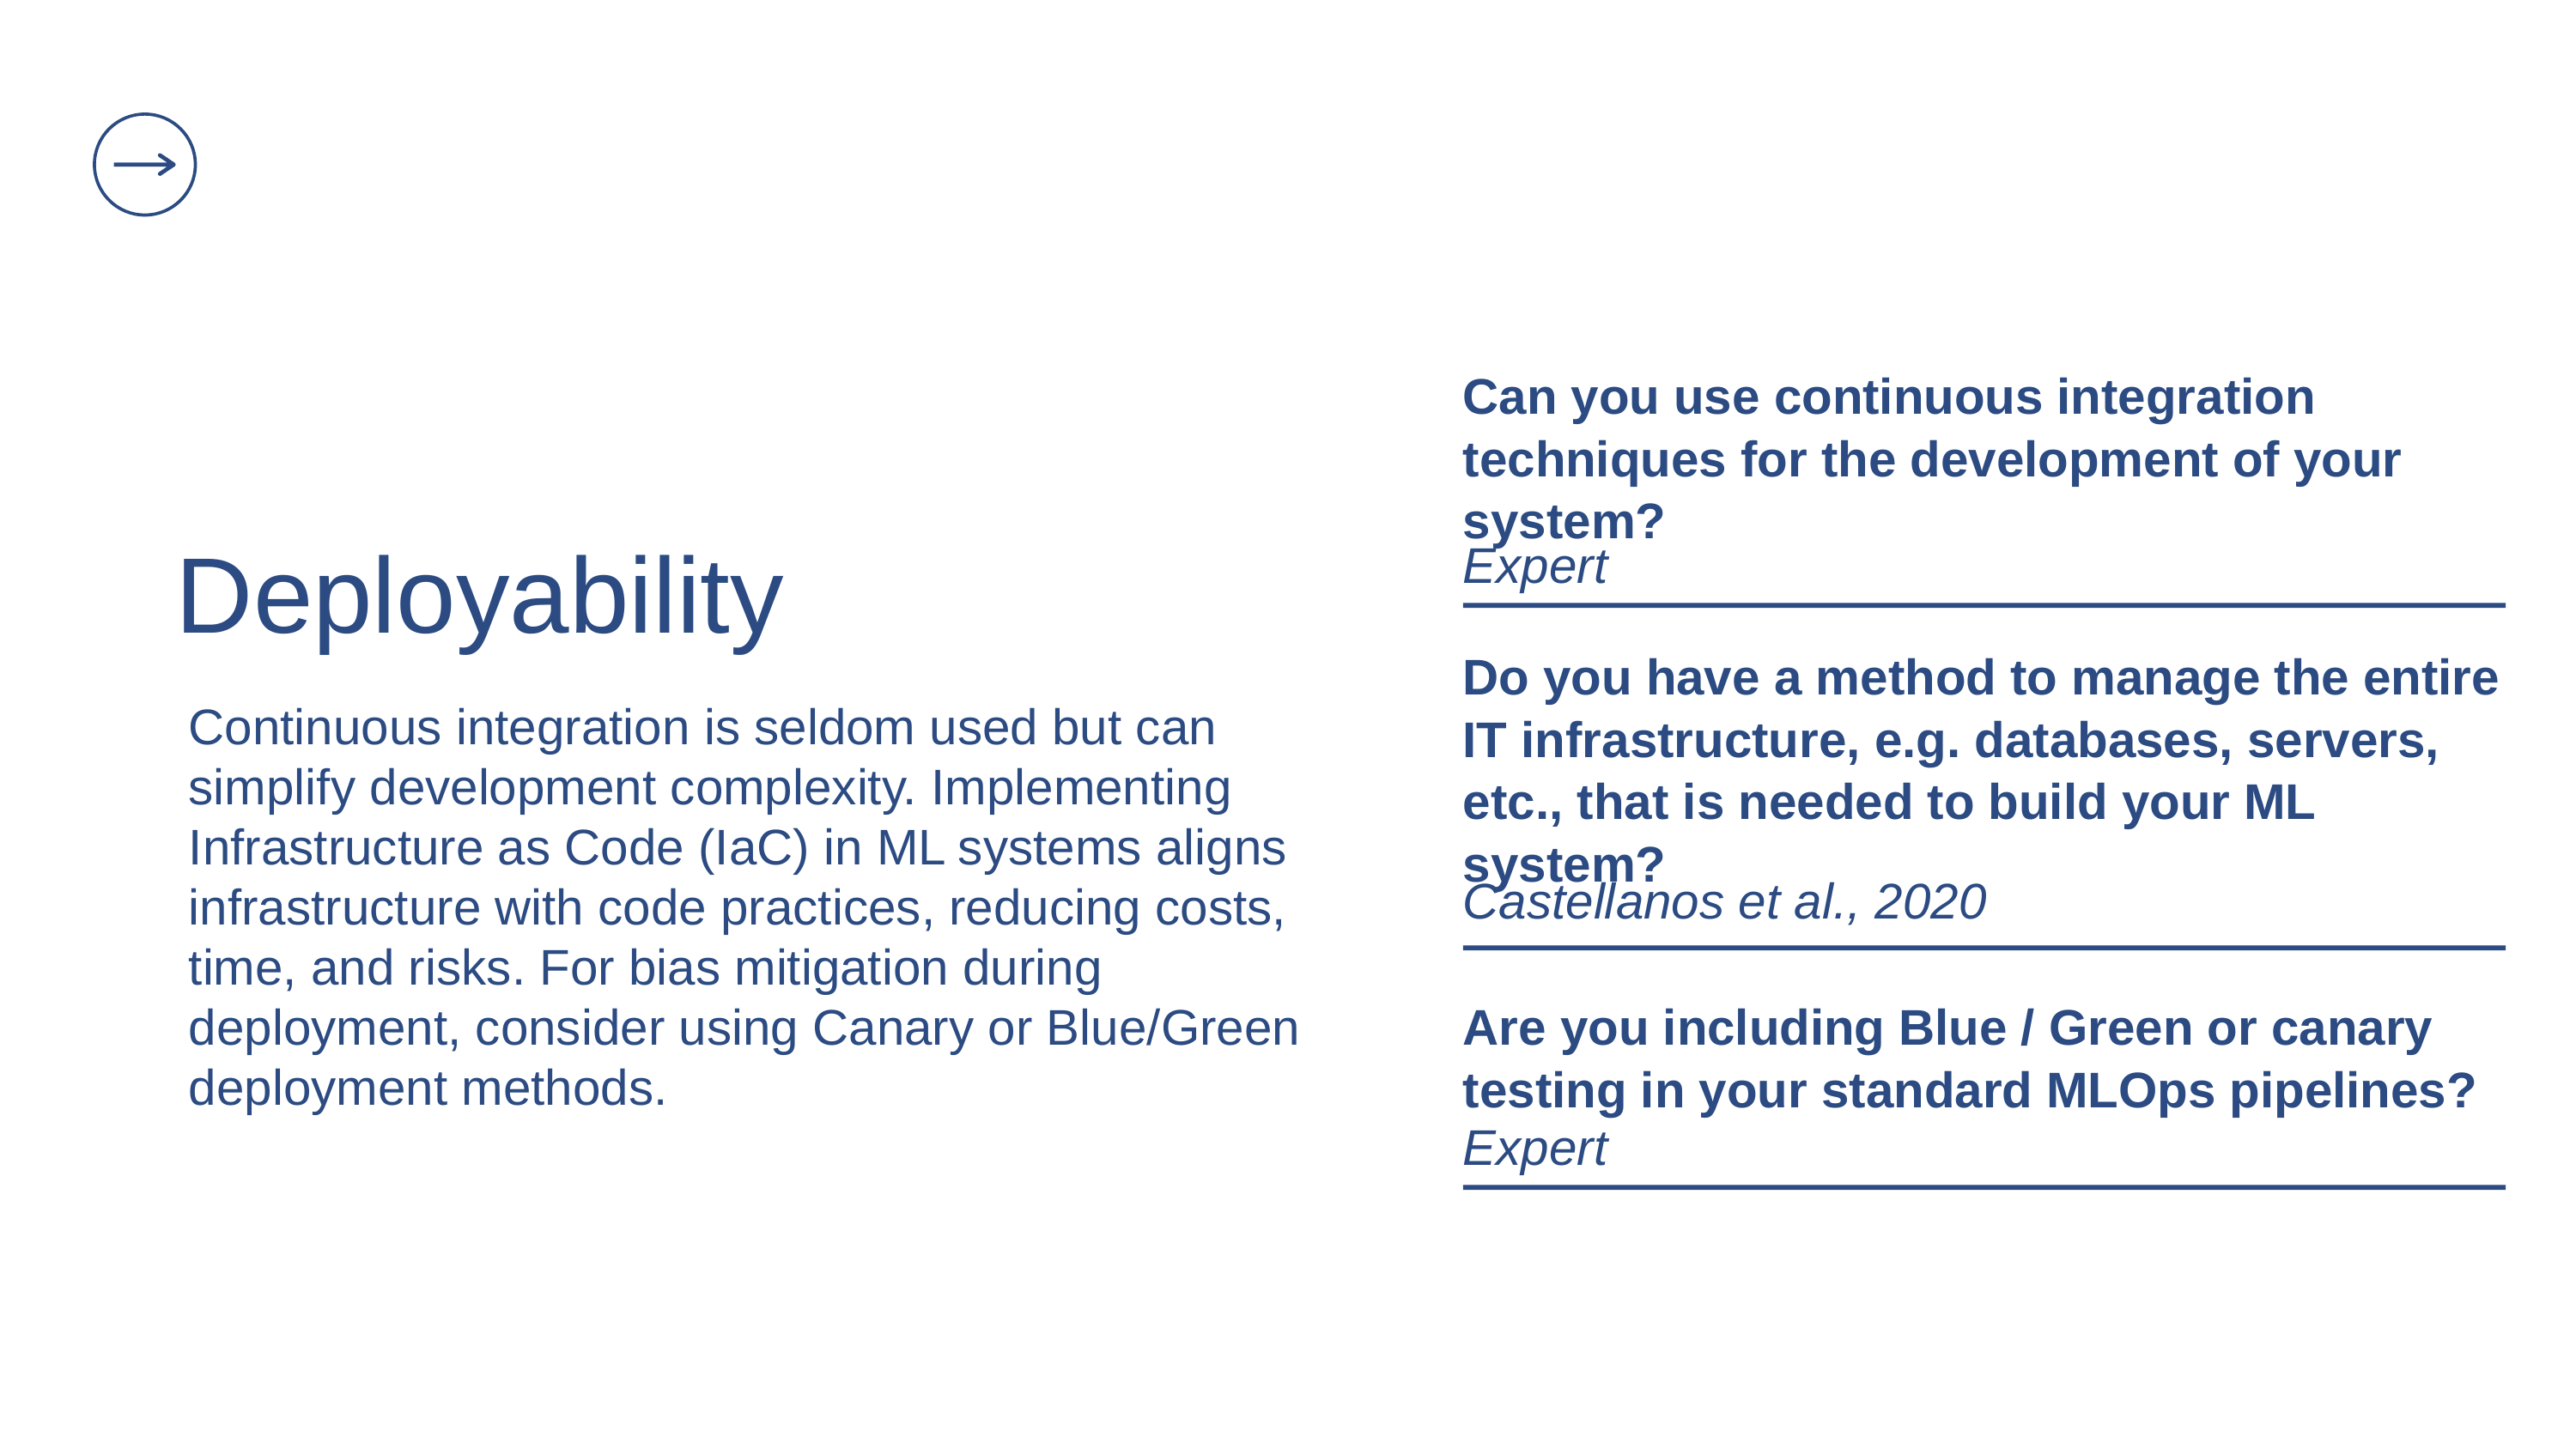

Can you use continuous integration techniques for the development of your system?
Expert
Deployability
Continuous integration is seldom used but can simplify development complexity. Implementing Infrastructure as Code (IaC) in ML systems aligns infrastructure with code practices, reducing costs, time, and risks. For bias mitigation during deployment, consider using Canary or Blue/Green deployment methods.

Do you have a method to manage the entire IT infrastructure, e.g. databases, servers, etc., that is needed to build your ML system?
Castellanos et al., 2020

Are you including Blue / Green or canary testing in your standard MLOps pipelines?
Expert